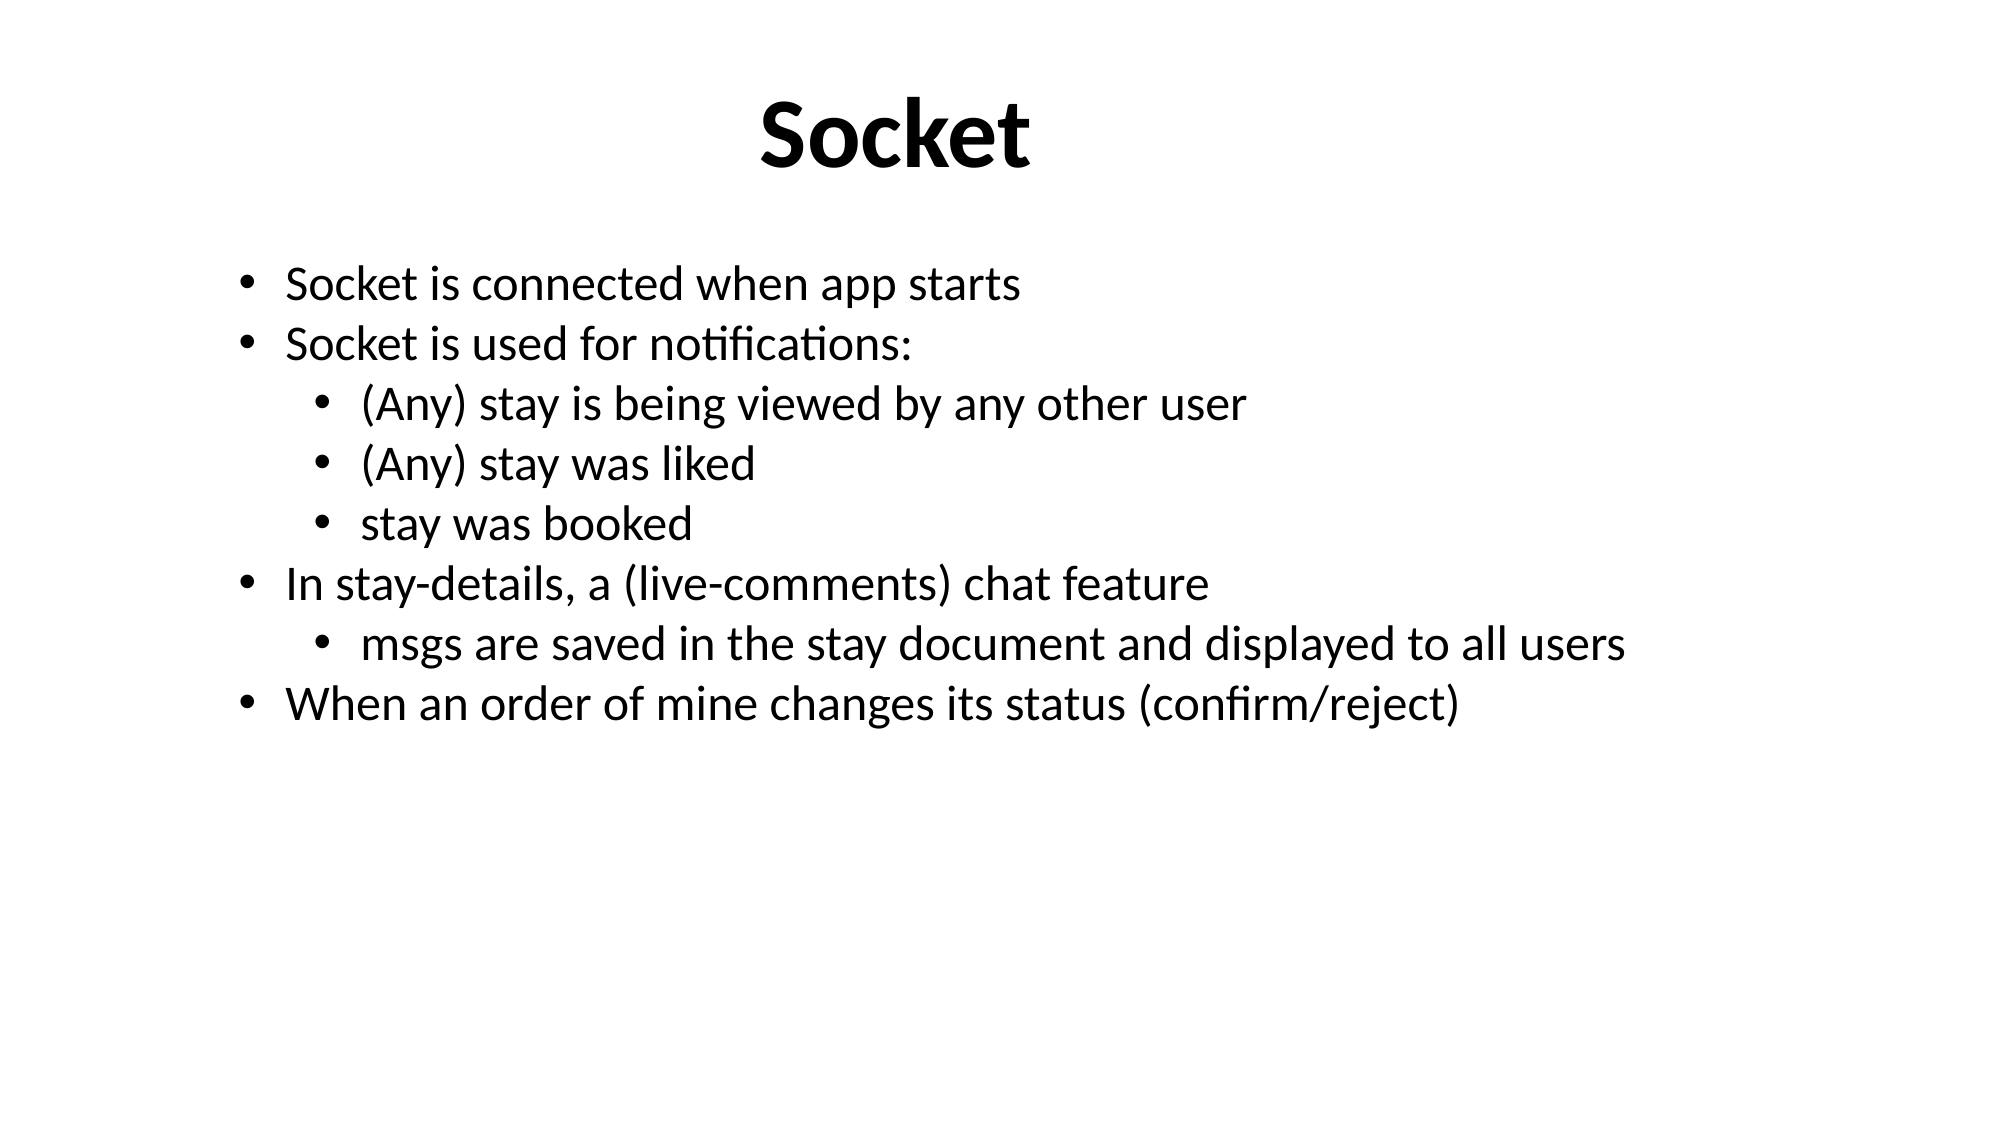

Socket
Socket is connected when app starts
Socket is used for notifications:
(Any) stay is being viewed by any other user
(Any) stay was liked
stay was booked
In stay-details, a (live-comments) chat feature
msgs are saved in the stay document and displayed to all users
When an order of mine changes its status (confirm/reject)